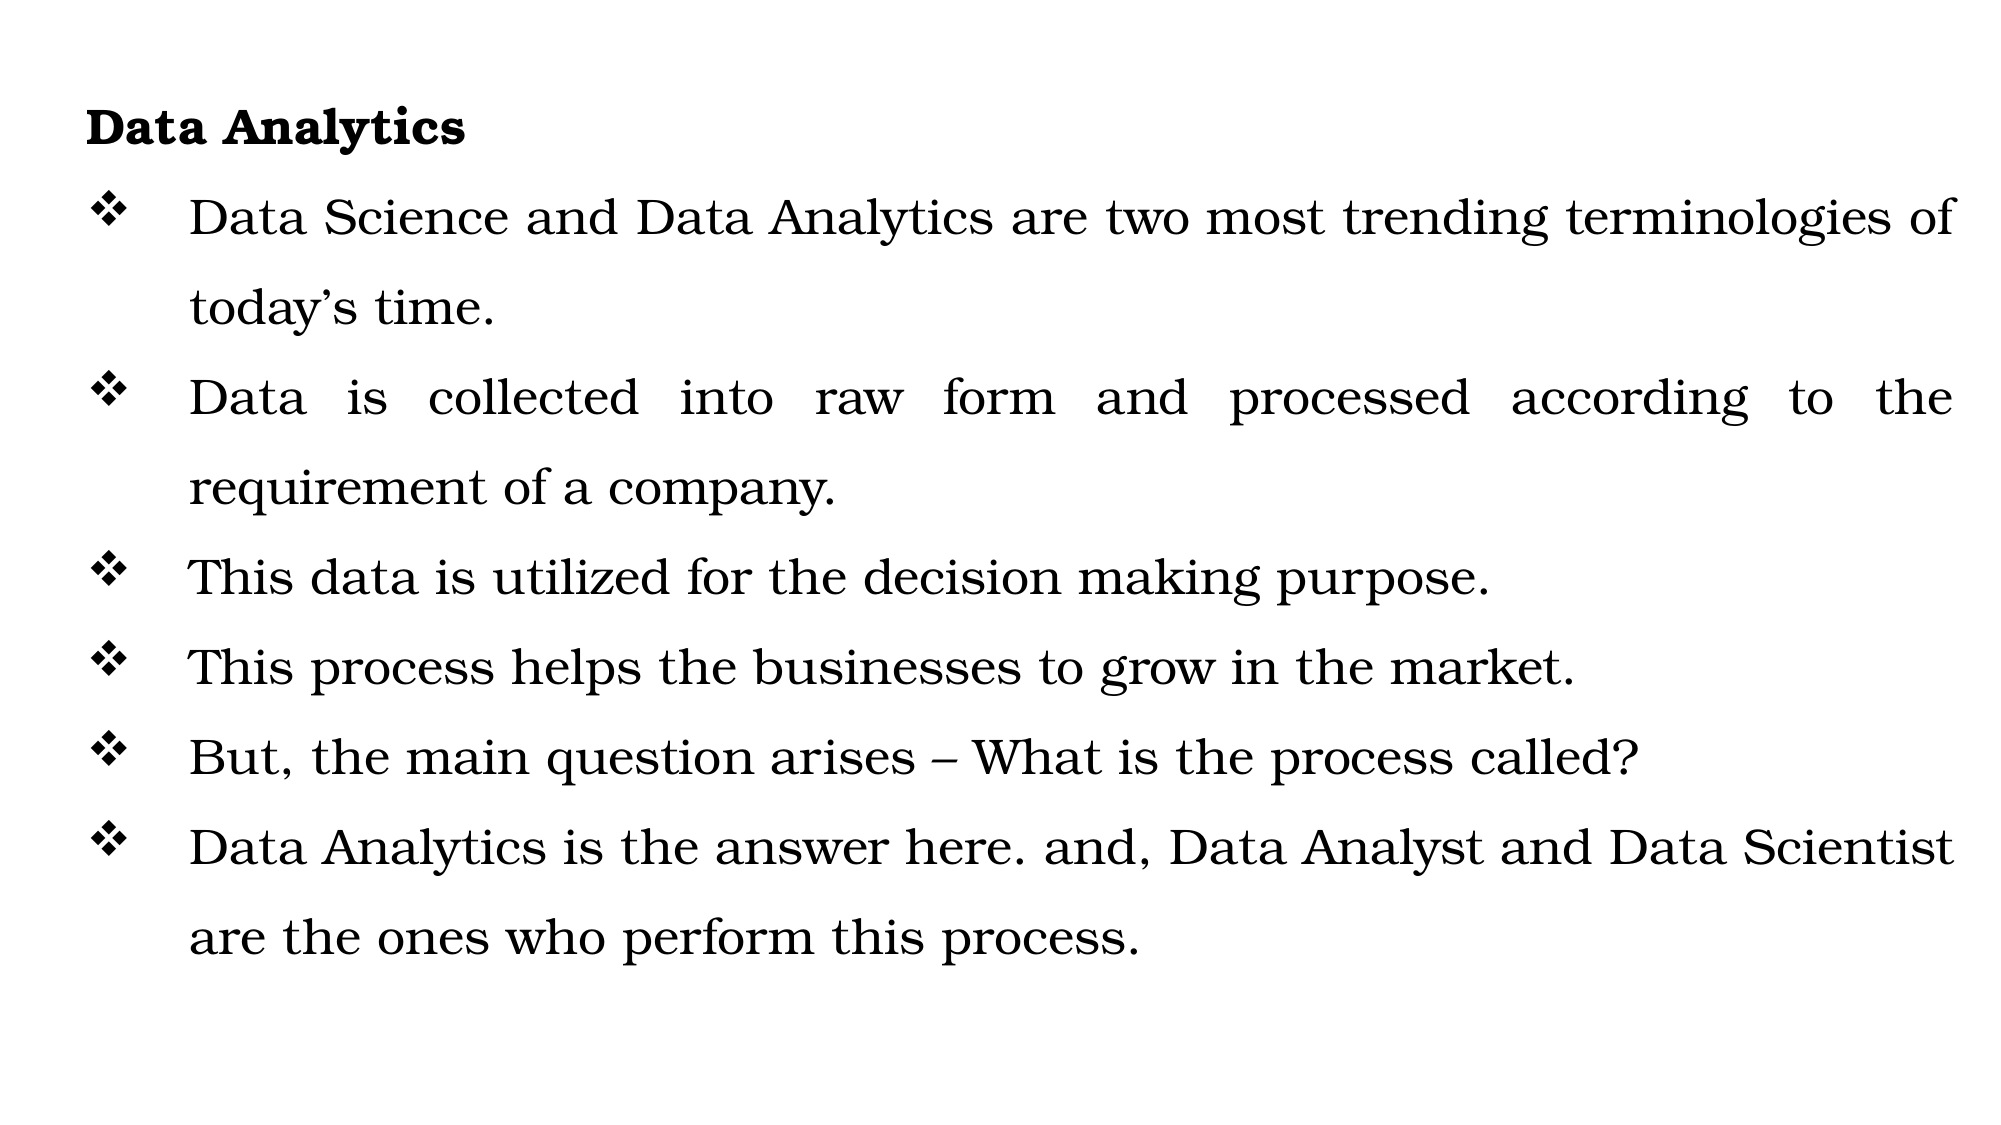

Data Analytics
Data Science and Data Analytics are two most trending terminologies of today’s time.
Data is collected into raw form and processed according to the requirement of a company.
This data is utilized for the decision making purpose.
This process helps the businesses to grow in the market.
But, the main question arises – What is the process called?
Data Analytics is the answer here. and, Data Analyst and Data Scientist are the ones who perform this process.